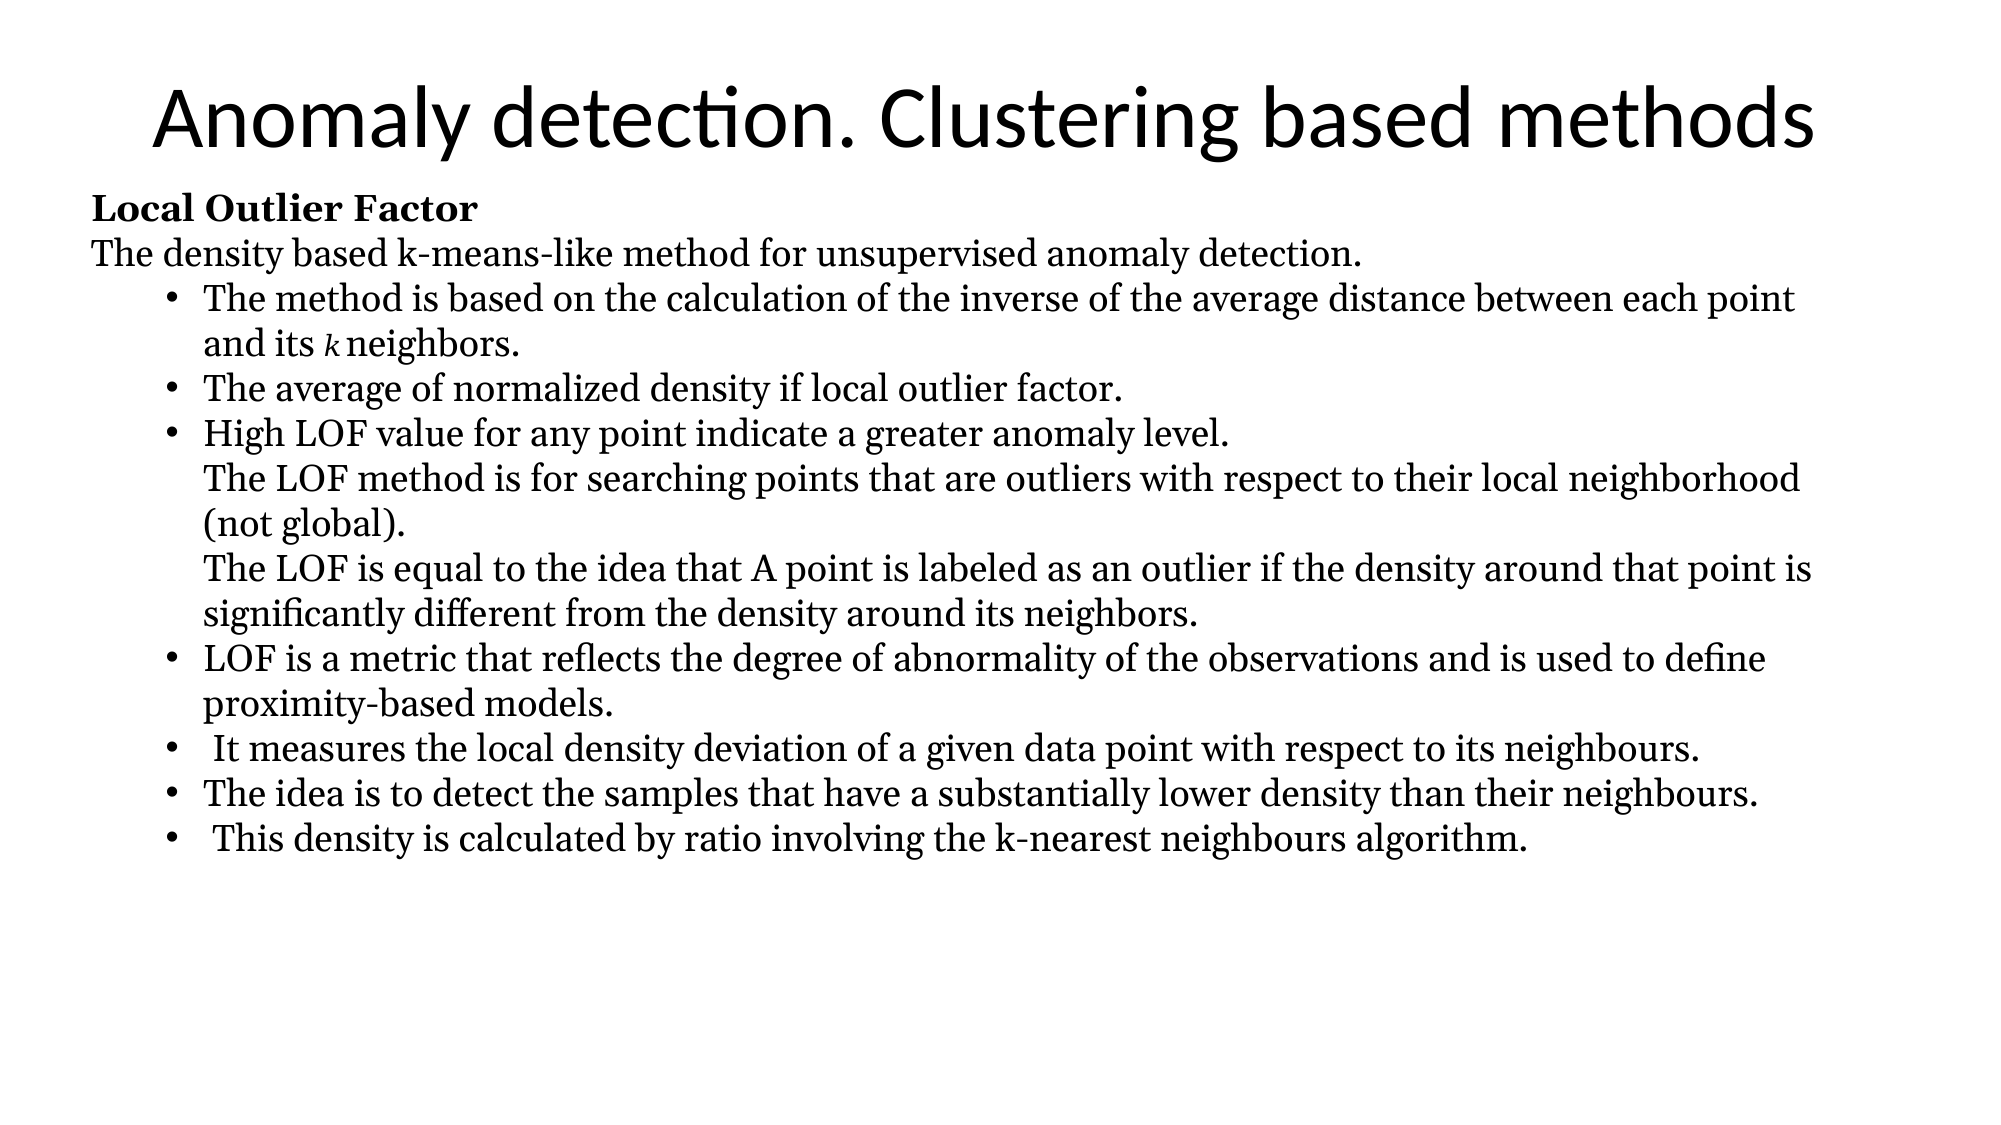

# Anomaly detection. Clustering based methods

Local Outlier Factor
The density based k-means-like method for unsupervised anomaly detection.
The method is based on the calculation of the inverse of the average distance between each point and its 𝑘 neighbors.
The average of normalized density if local outlier factor.
High LOF value for any point indicate a greater anomaly level.
The LOF method is for searching points that are outliers with respect to their local neighborhood (not global).
The LOF is equal to the idea that A point is labeled as an outlier if the density around that point is significantly different from the density around its neighbors.
LOF is a metric that reflects the degree of abnormality of the observations and is used to define proximity-based models.
 It measures the local density deviation of a given data point with respect to its neighbours.
The idea is to detect the samples that have a substantially lower density than their neighbours.
 This density is calculated by ratio involving the k-nearest neighbours algorithm.